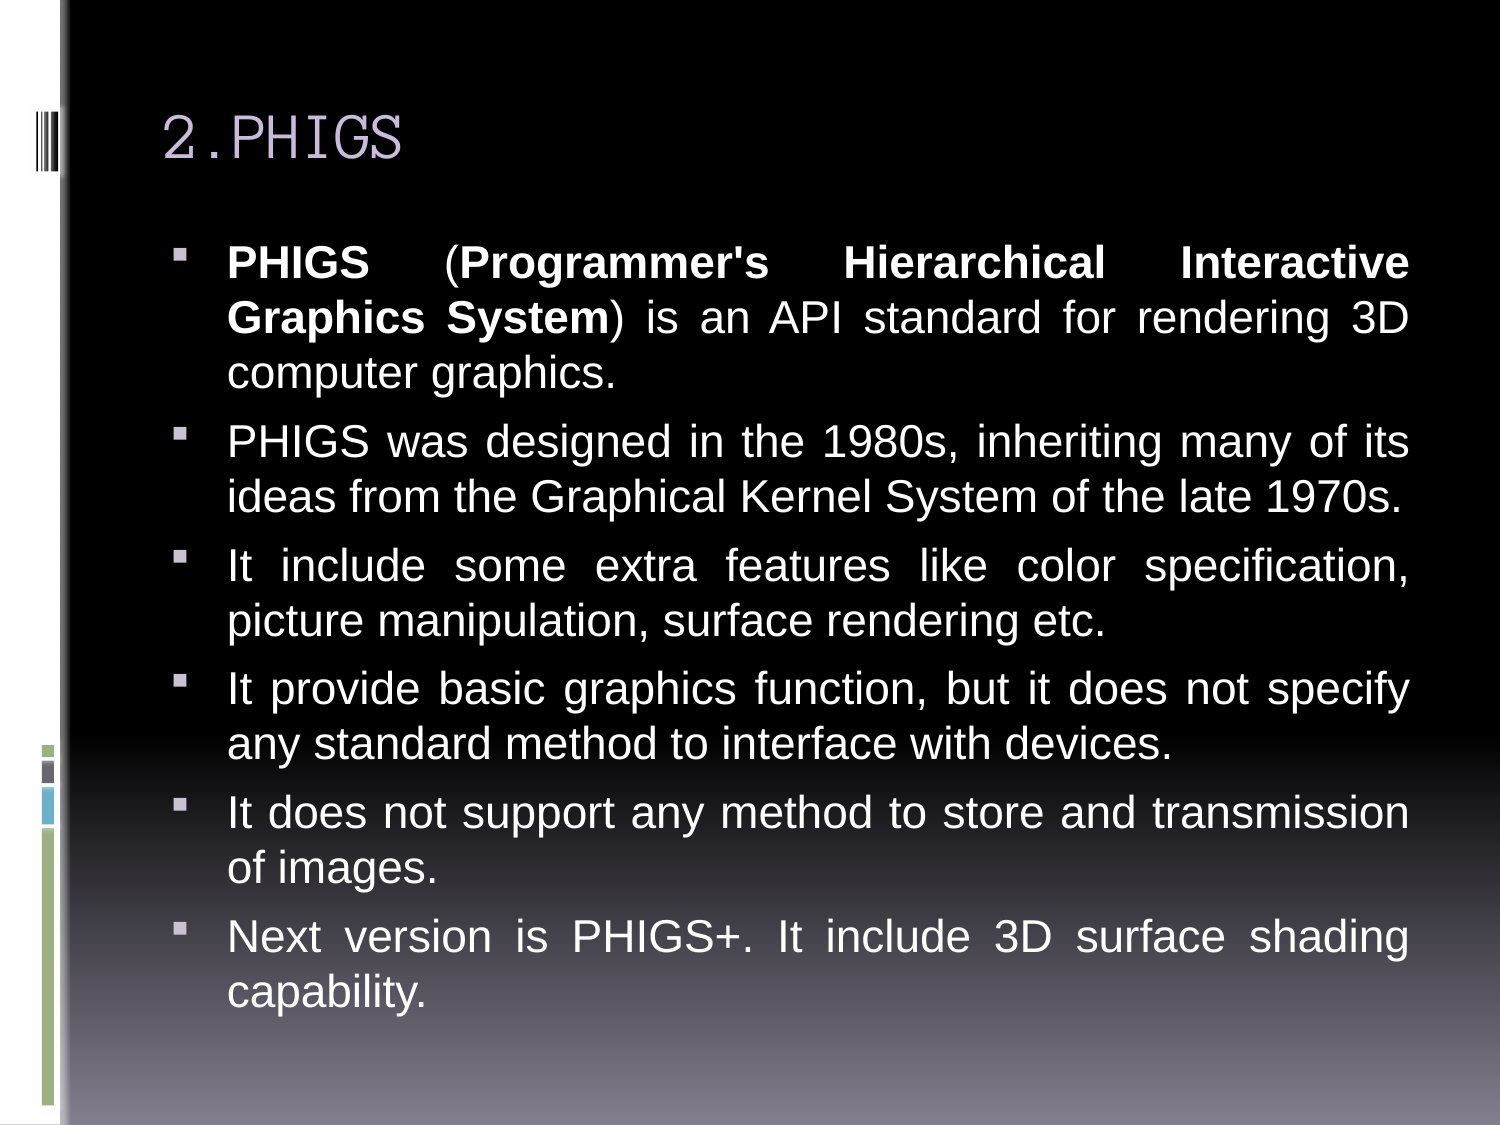

# 2.PHIGS
PHIGS (Programmer's Hierarchical Interactive Graphics System) is an API standard for rendering 3D computer graphics.
PHIGS was designed in the 1980s, inheriting many of its ideas from the Graphical Kernel System of the late 1970s.
It include some extra features like color specification, picture manipulation, surface rendering etc.
It provide basic graphics function, but it does not specify any standard method to interface with devices.
It does not support any method to store and transmission of images.
Next version is PHIGS+. It include 3D surface shading capability.